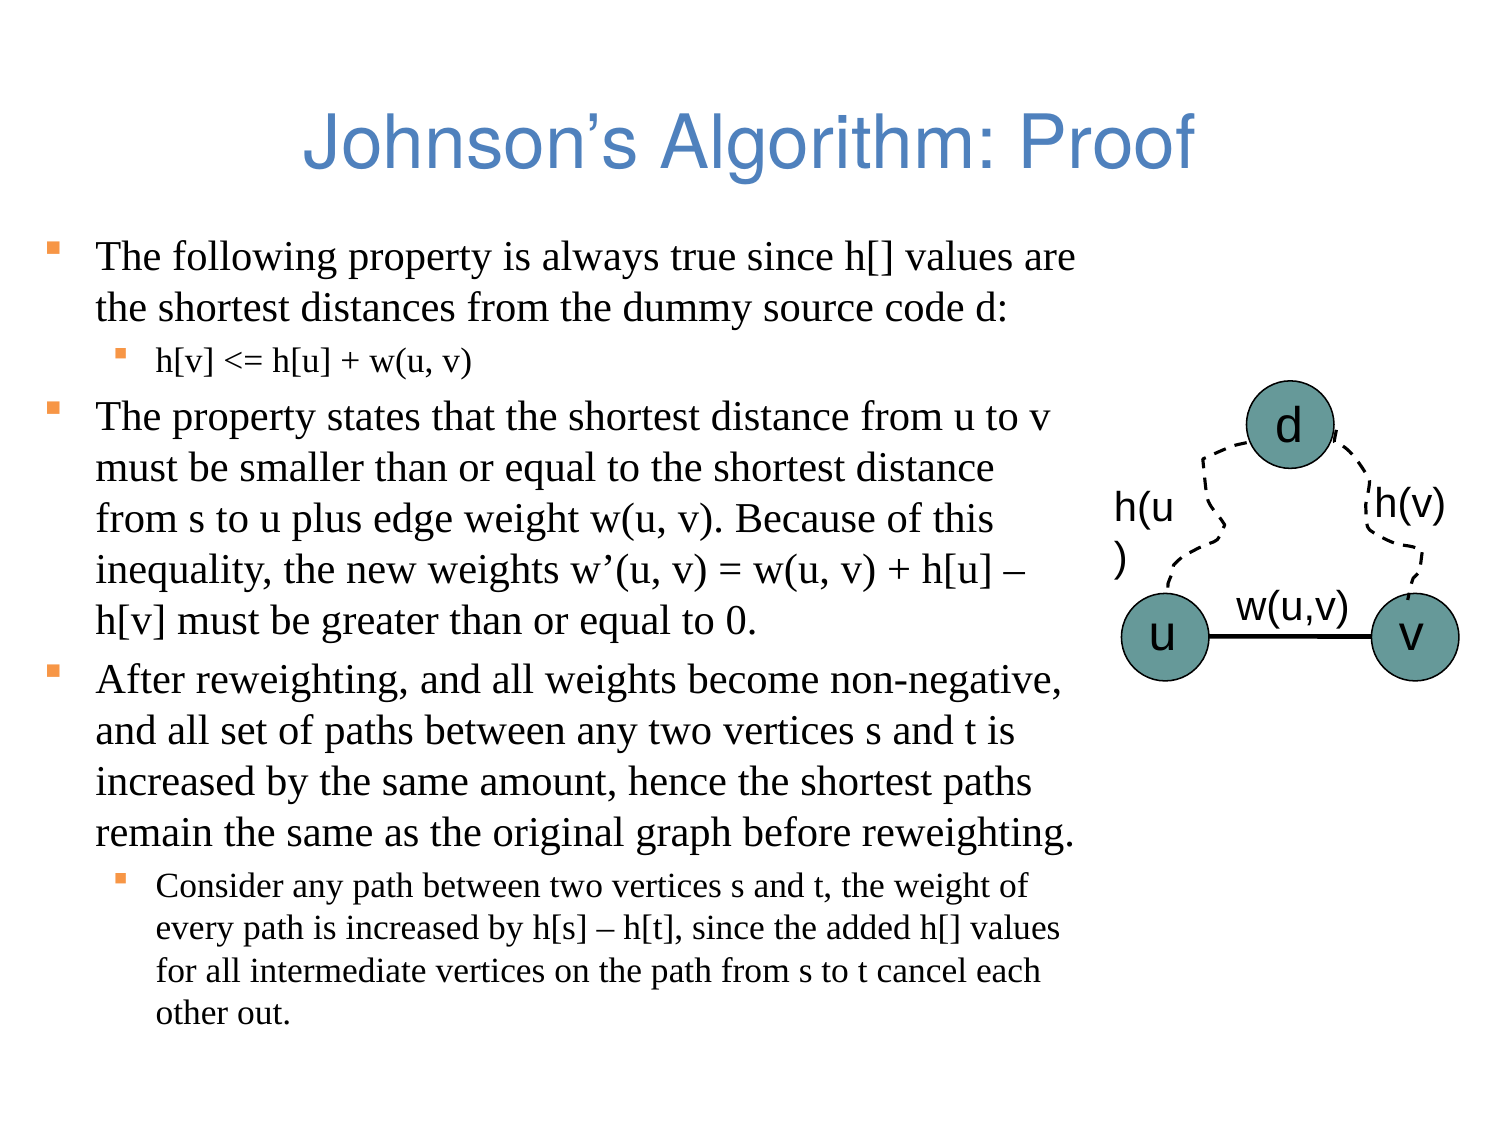

# Johnson’s Algorithm: Proof
The following property is always true since h[] values are the shortest distances from the dummy source code d:
h[v] <= h[u] + w(u, v)
The property states that the shortest distance from u to v must be smaller than or equal to the shortest distance from s to u plus edge weight w(u, v). Because of this inequality, the new weights w’(u, v) = w(u, v) + h[u] – h[v] must be greater than or equal to 0.
After reweighting, and all weights become non-negative, and all set of paths between any two vertices s and t is increased by the same amount, hence the shortest paths remain the same as the original graph before reweighting.
Consider any path between two vertices s and t, the weight of every path is increased by h[s] – h[t], since the added h[] values for all intermediate vertices on the path from s to t cancel each other out.

d

h(v)
h(u)
w(u,v)

u

v